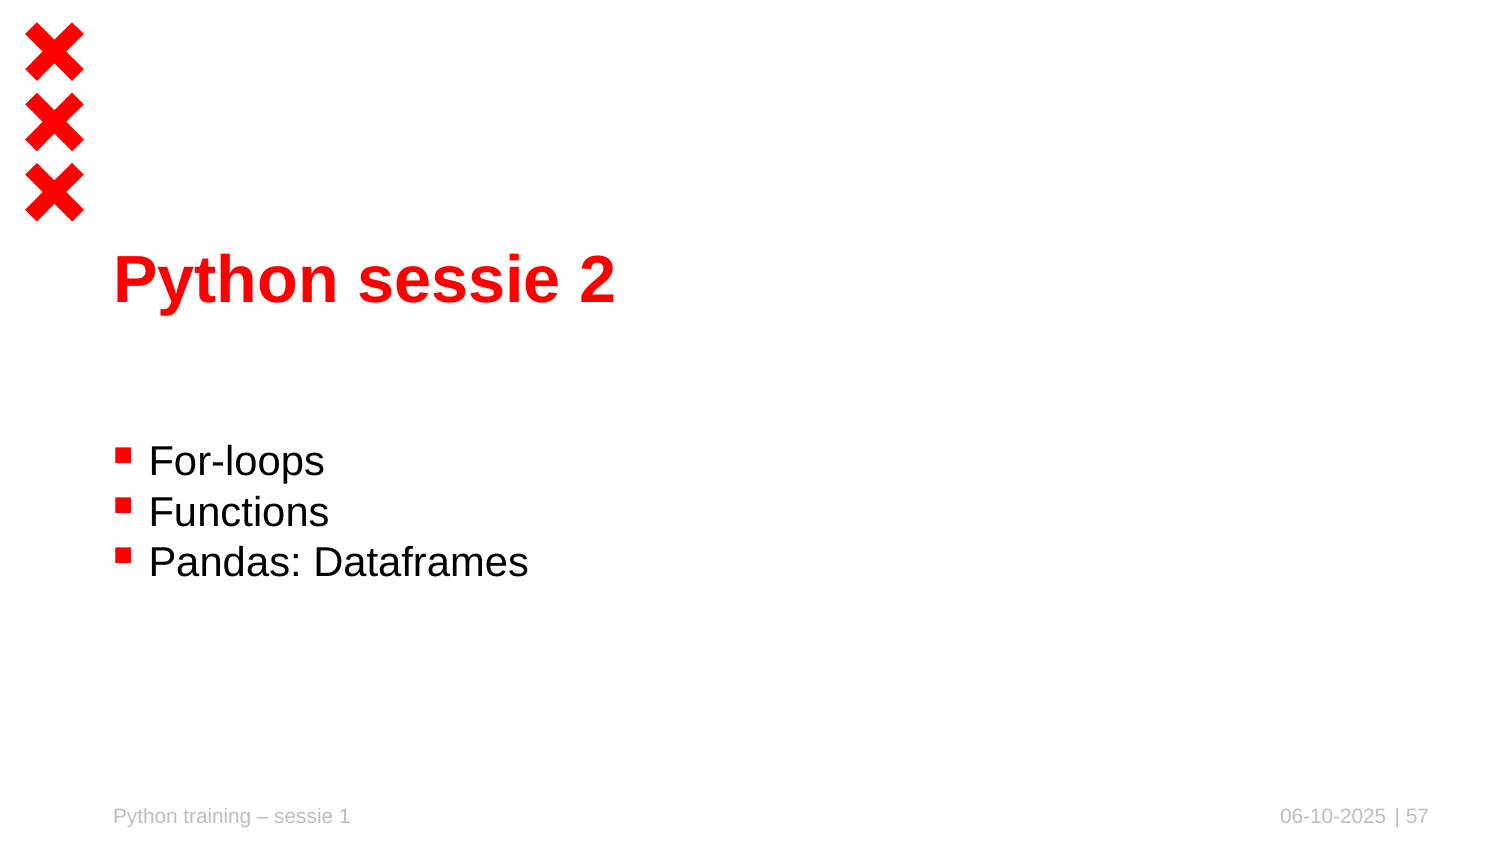

# Python sessie 2
For-loops
Functions
Pandas: Dataframes
Python training – sessie 1
06-10-2025
| 57